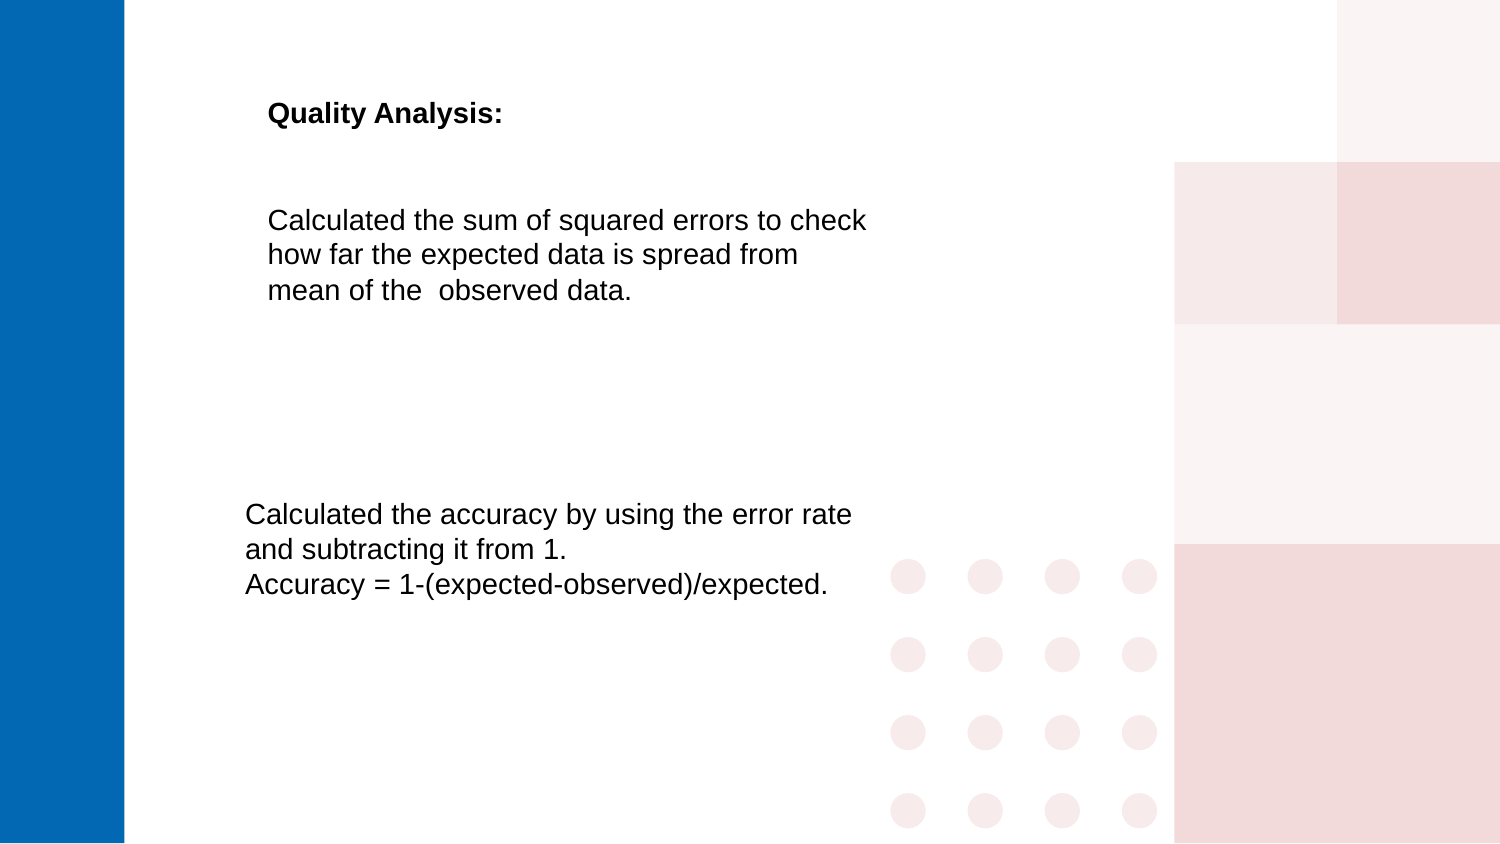

Quality Analysis:
Calculated the sum of squared errors to check how far the expected data is spread from  mean of the  observed data.
Calculated the accuracy by using the error rate and subtracting it from 1.
Accuracy = 1-(expected-observed)/expected.